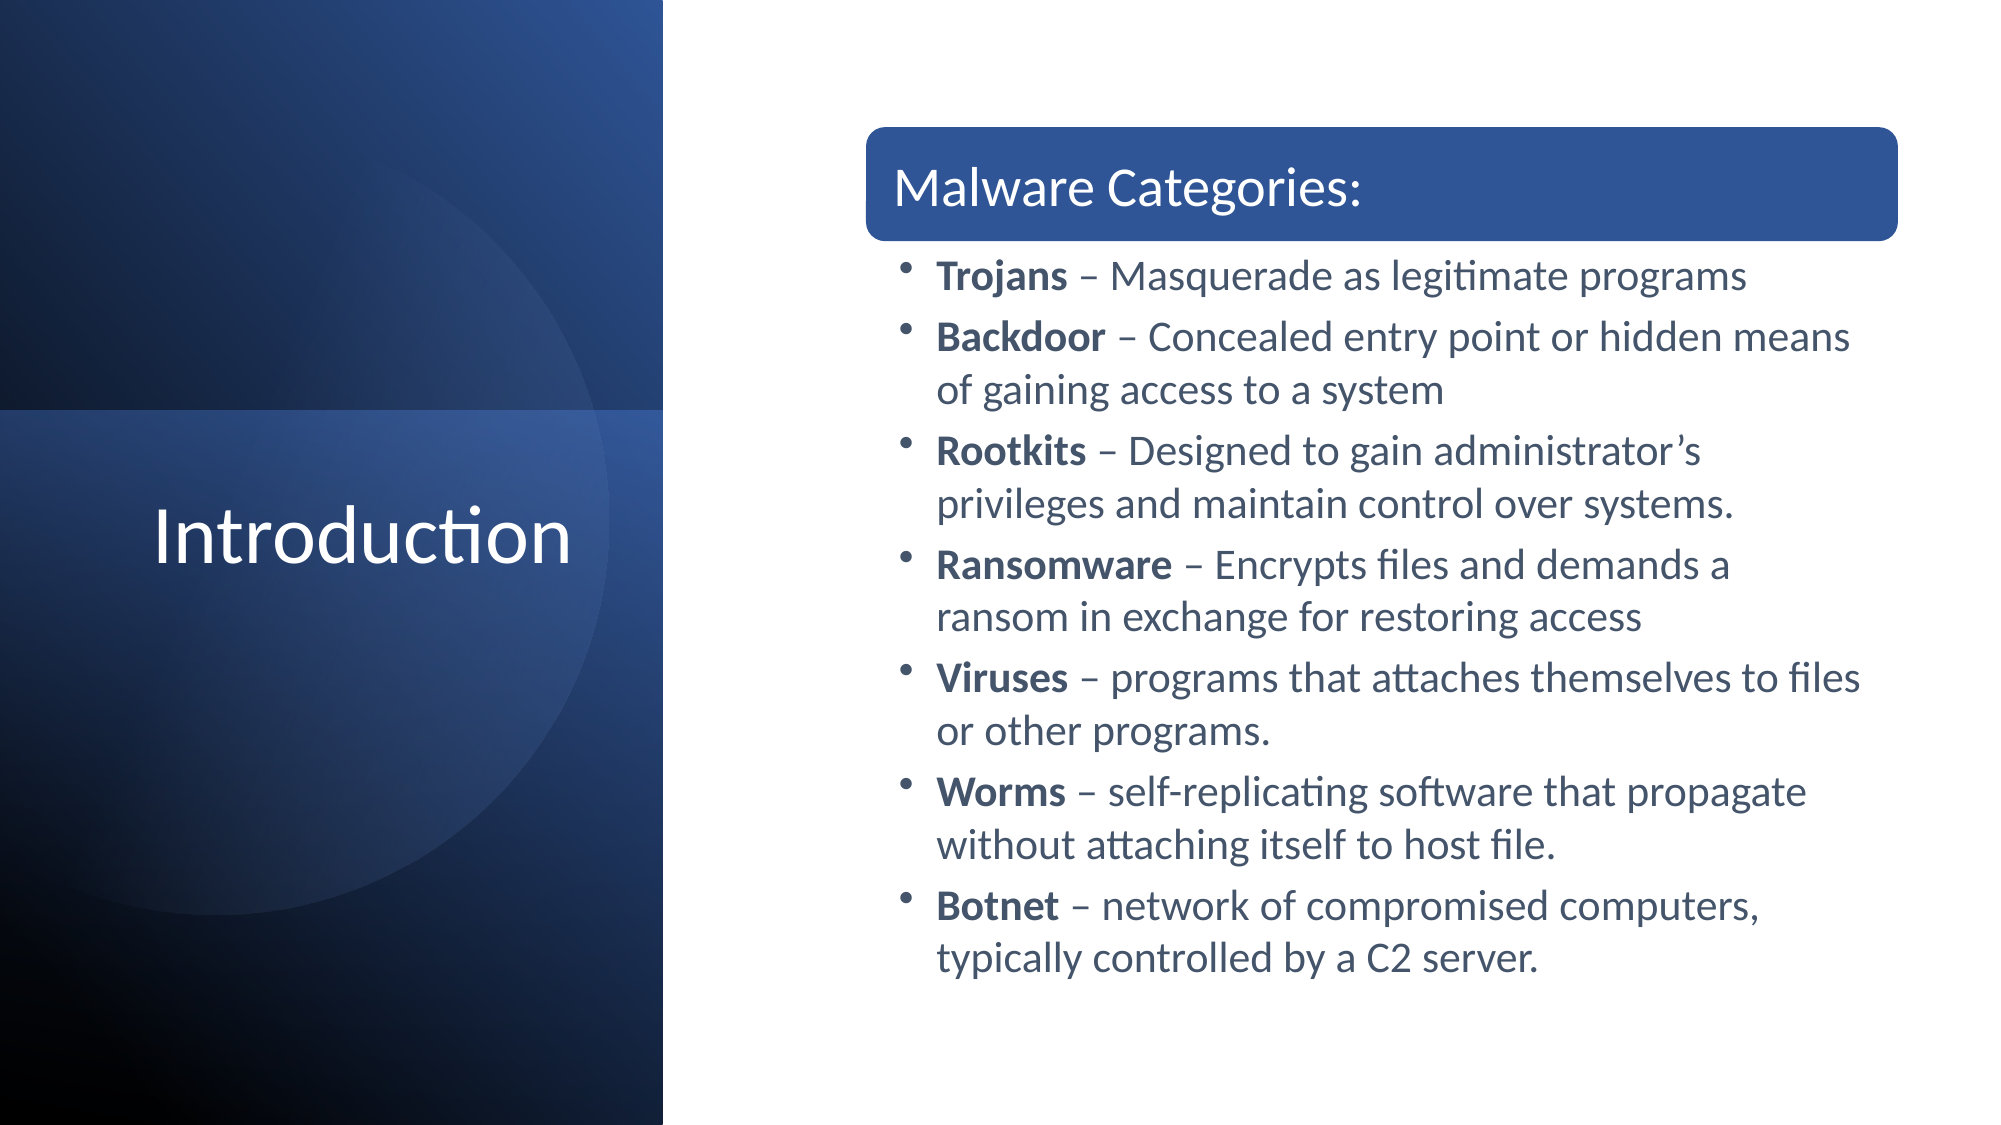

Malware Categories:
Trojans – Masquerade as legitimate programs
Backdoor – Concealed entry point or hidden means of gaining access to a system
Rootkits – Designed to gain administrator’s privileges and maintain control over systems.
Ransomware – Encrypts files and demands a ransom in exchange for restoring access
Viruses – programs that attaches themselves to files or other programs.
Worms – self-replicating software that propagate without attaching itself to host file.
Botnet – network of compromised computers, typically controlled by a C2 server.

# Introduction